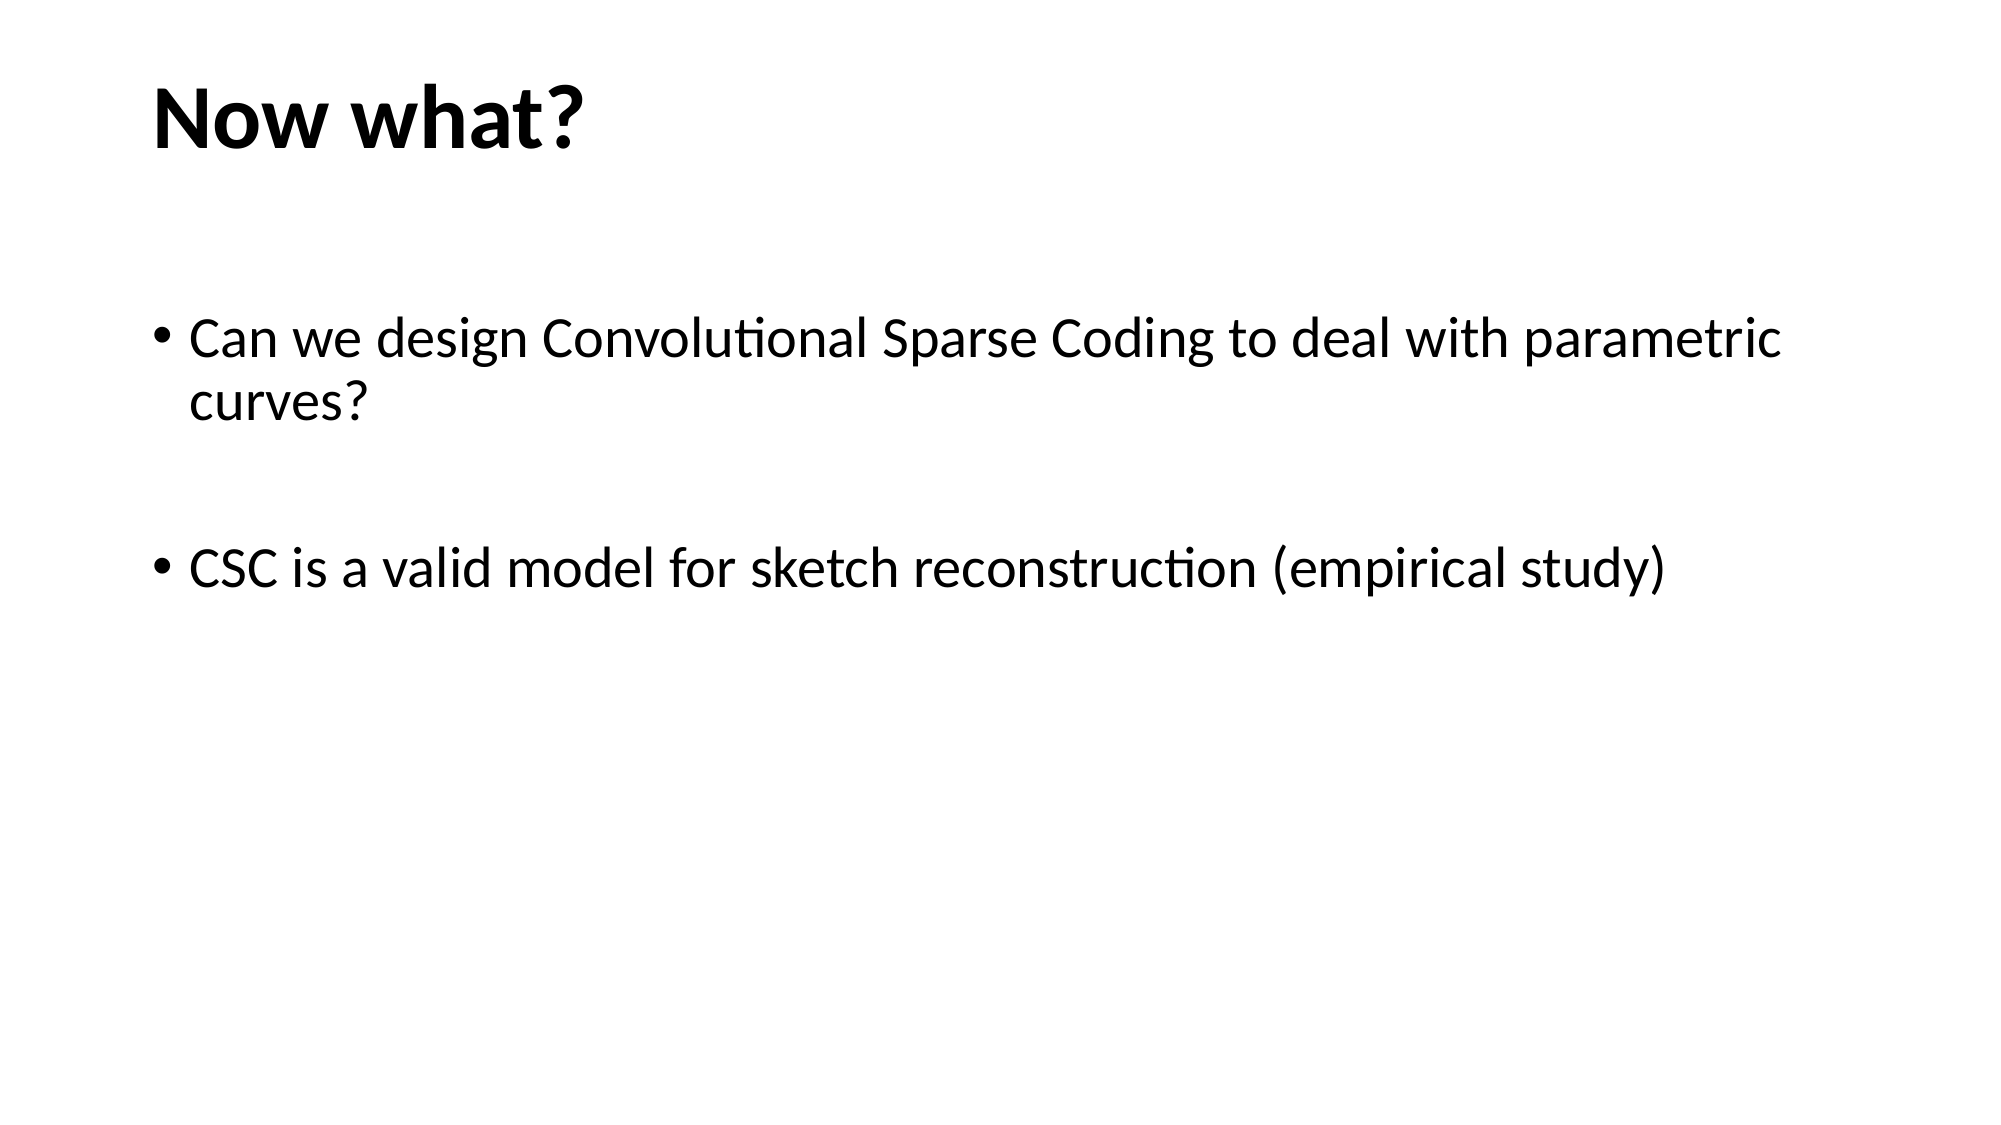

# Now what?
Can we design Convolutional Sparse Coding to deal with parametric curves?

CSC is a valid model for sketch reconstruction (empirical study)